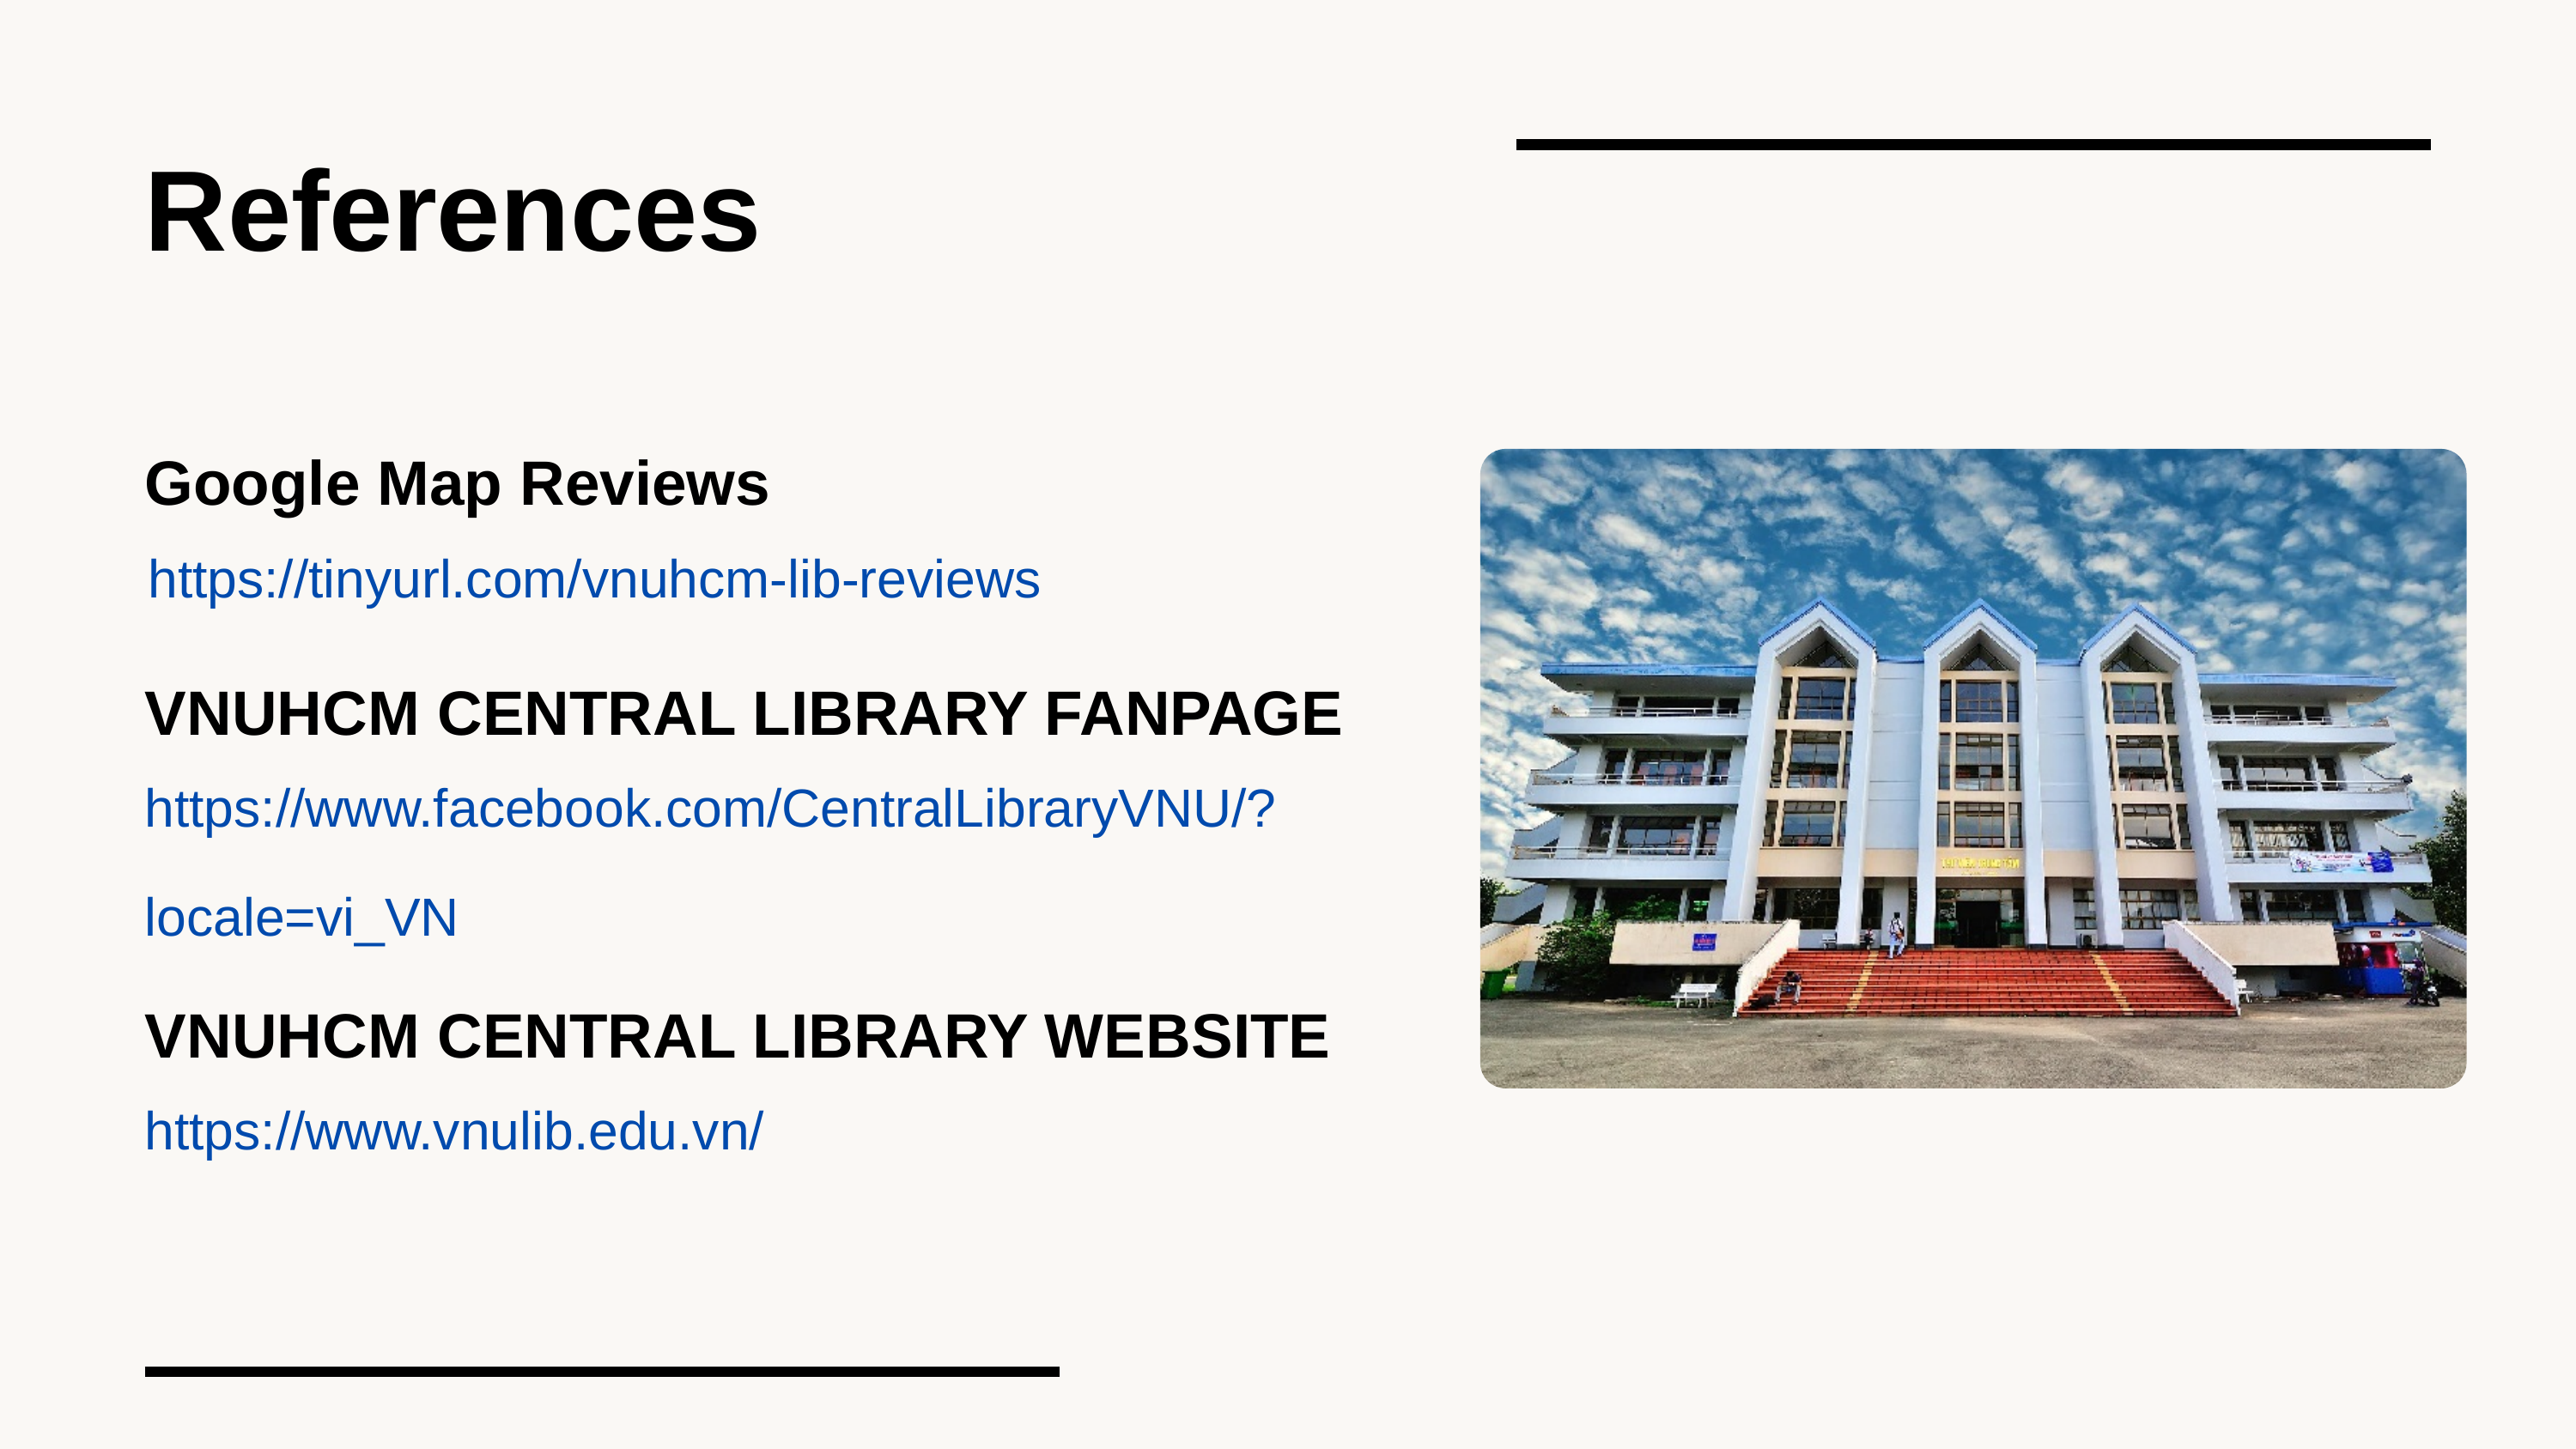

References
Google Map Reviews
https://tinyurl.com/vnuhcm-lib-reviews

VNUHCM CENTRAL LIBRARY FANPAGE
https://www.facebook.com/CentralLibraryVNU/?locale=vi_VN
VNUHCM CENTRAL LIBRARY WEBSITE
https://www.vnulib.edu.vn/